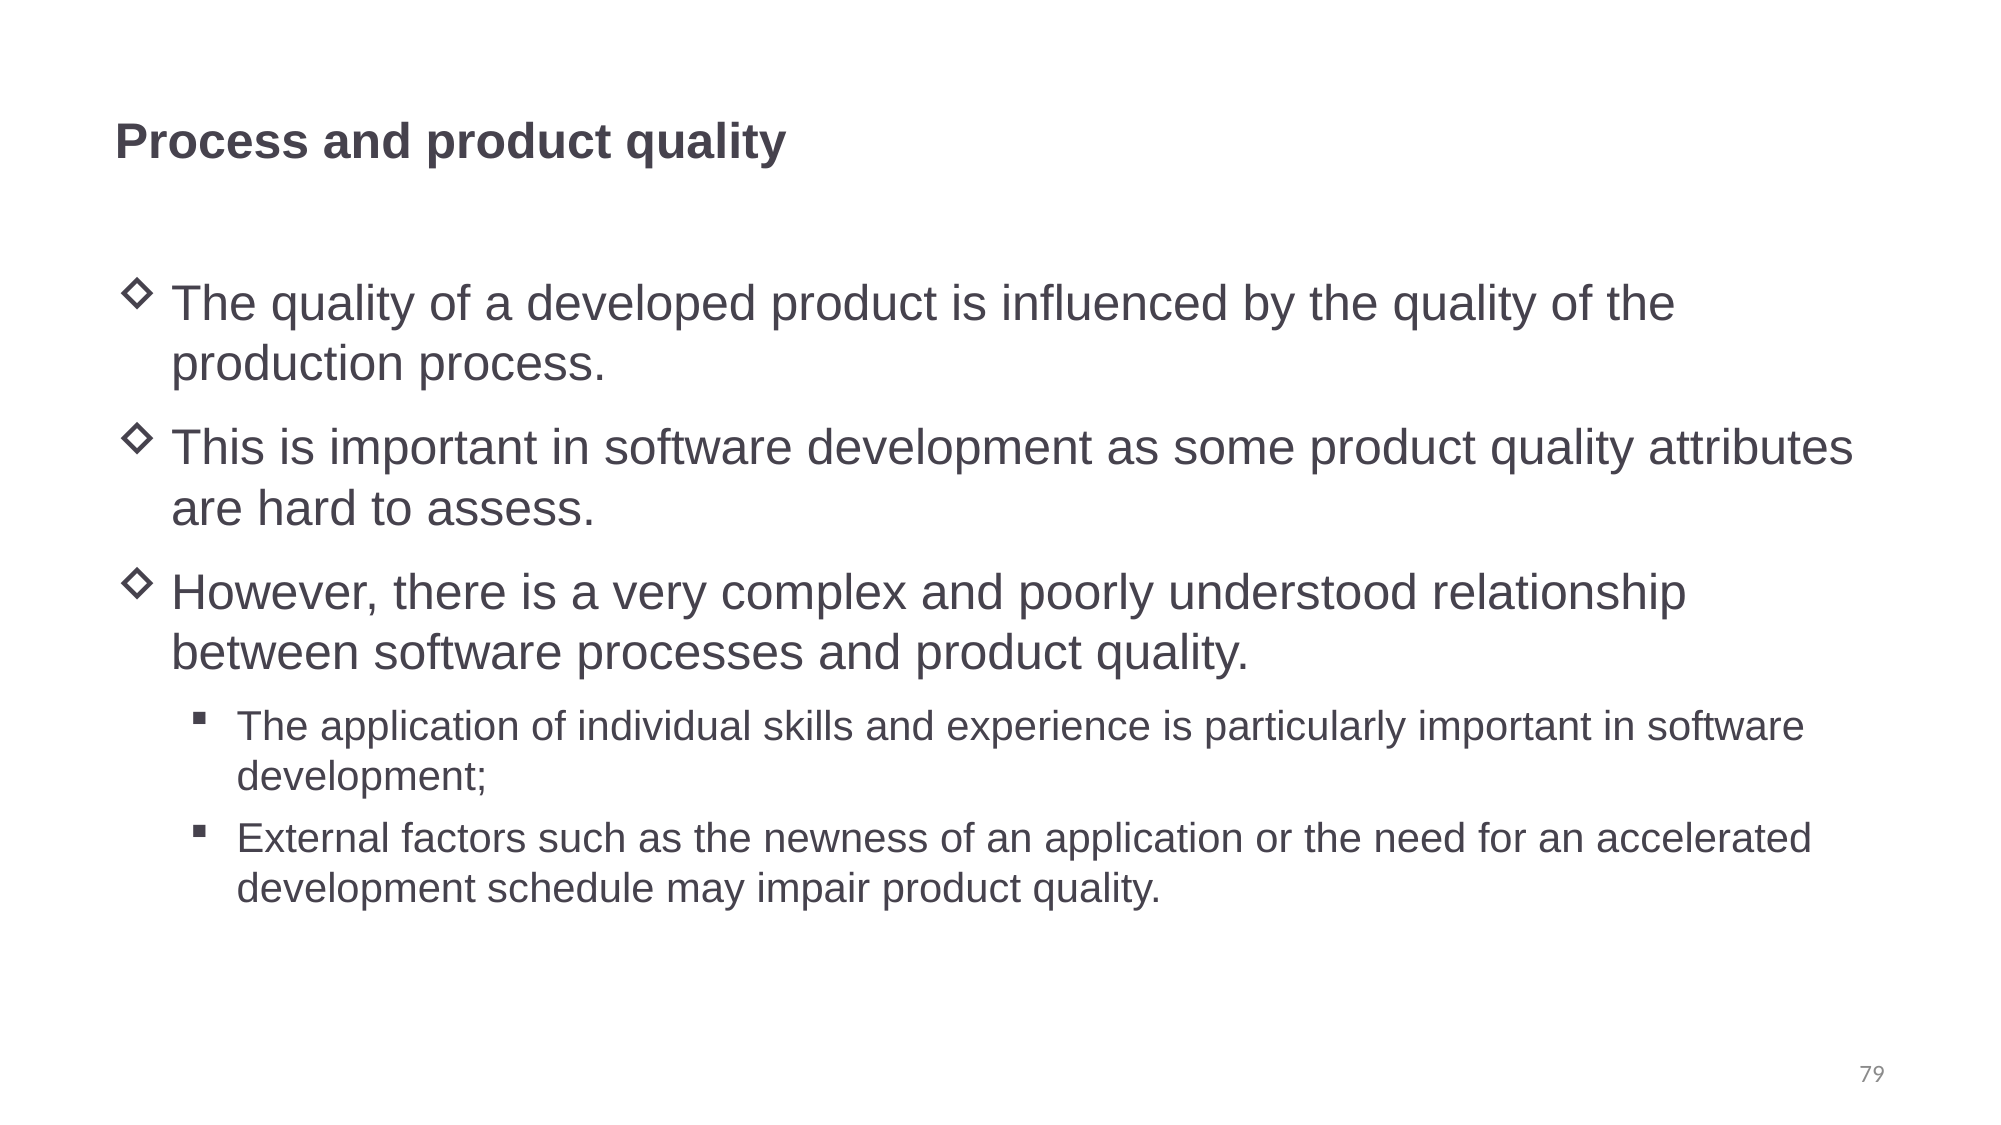

# Process and product quality
The quality of a developed product is influenced by the quality of the production process.
This is important in software development as some product quality attributes are hard to assess.
However, there is a very complex and poorly understood relationship between software processes and product quality.
The application of individual skills and experience is particularly important in software development;
External factors such as the newness of an application or the need for an accelerated development schedule may impair product quality.
79